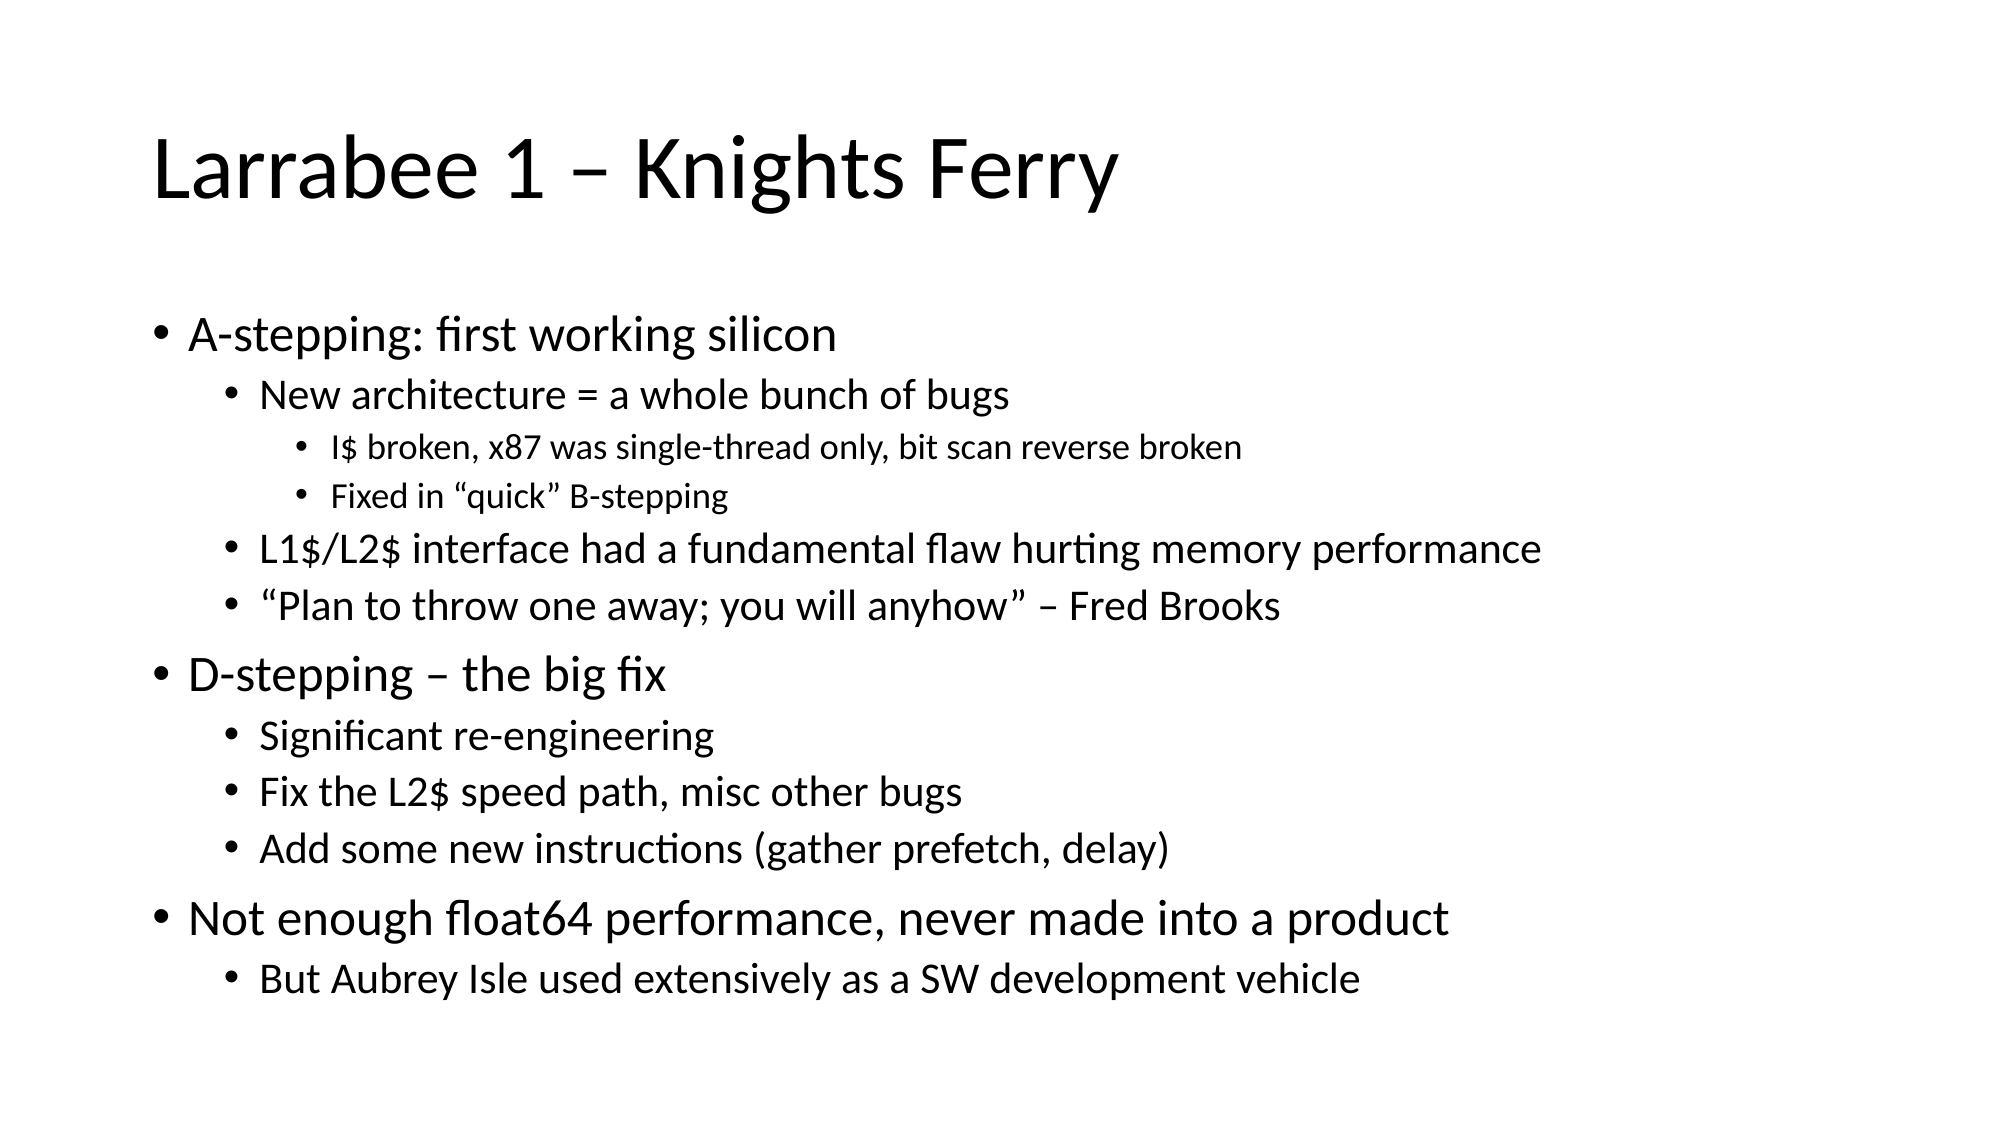

# Larrabee 1 – Knights Ferry
A-stepping: first working silicon
New architecture = a whole bunch of bugs
I$ broken, x87 was single-thread only, bit scan reverse broken
Fixed in “quick” B-stepping
L1$/L2$ interface had a fundamental flaw hurting memory performance
“Plan to throw one away; you will anyhow” – Fred Brooks
D-stepping – the big fix
Significant re-engineering
Fix the L2$ speed path, misc other bugs
Add some new instructions (gather prefetch, delay)
Not enough float64 performance, never made into a product
But Aubrey Isle used extensively as a SW development vehicle